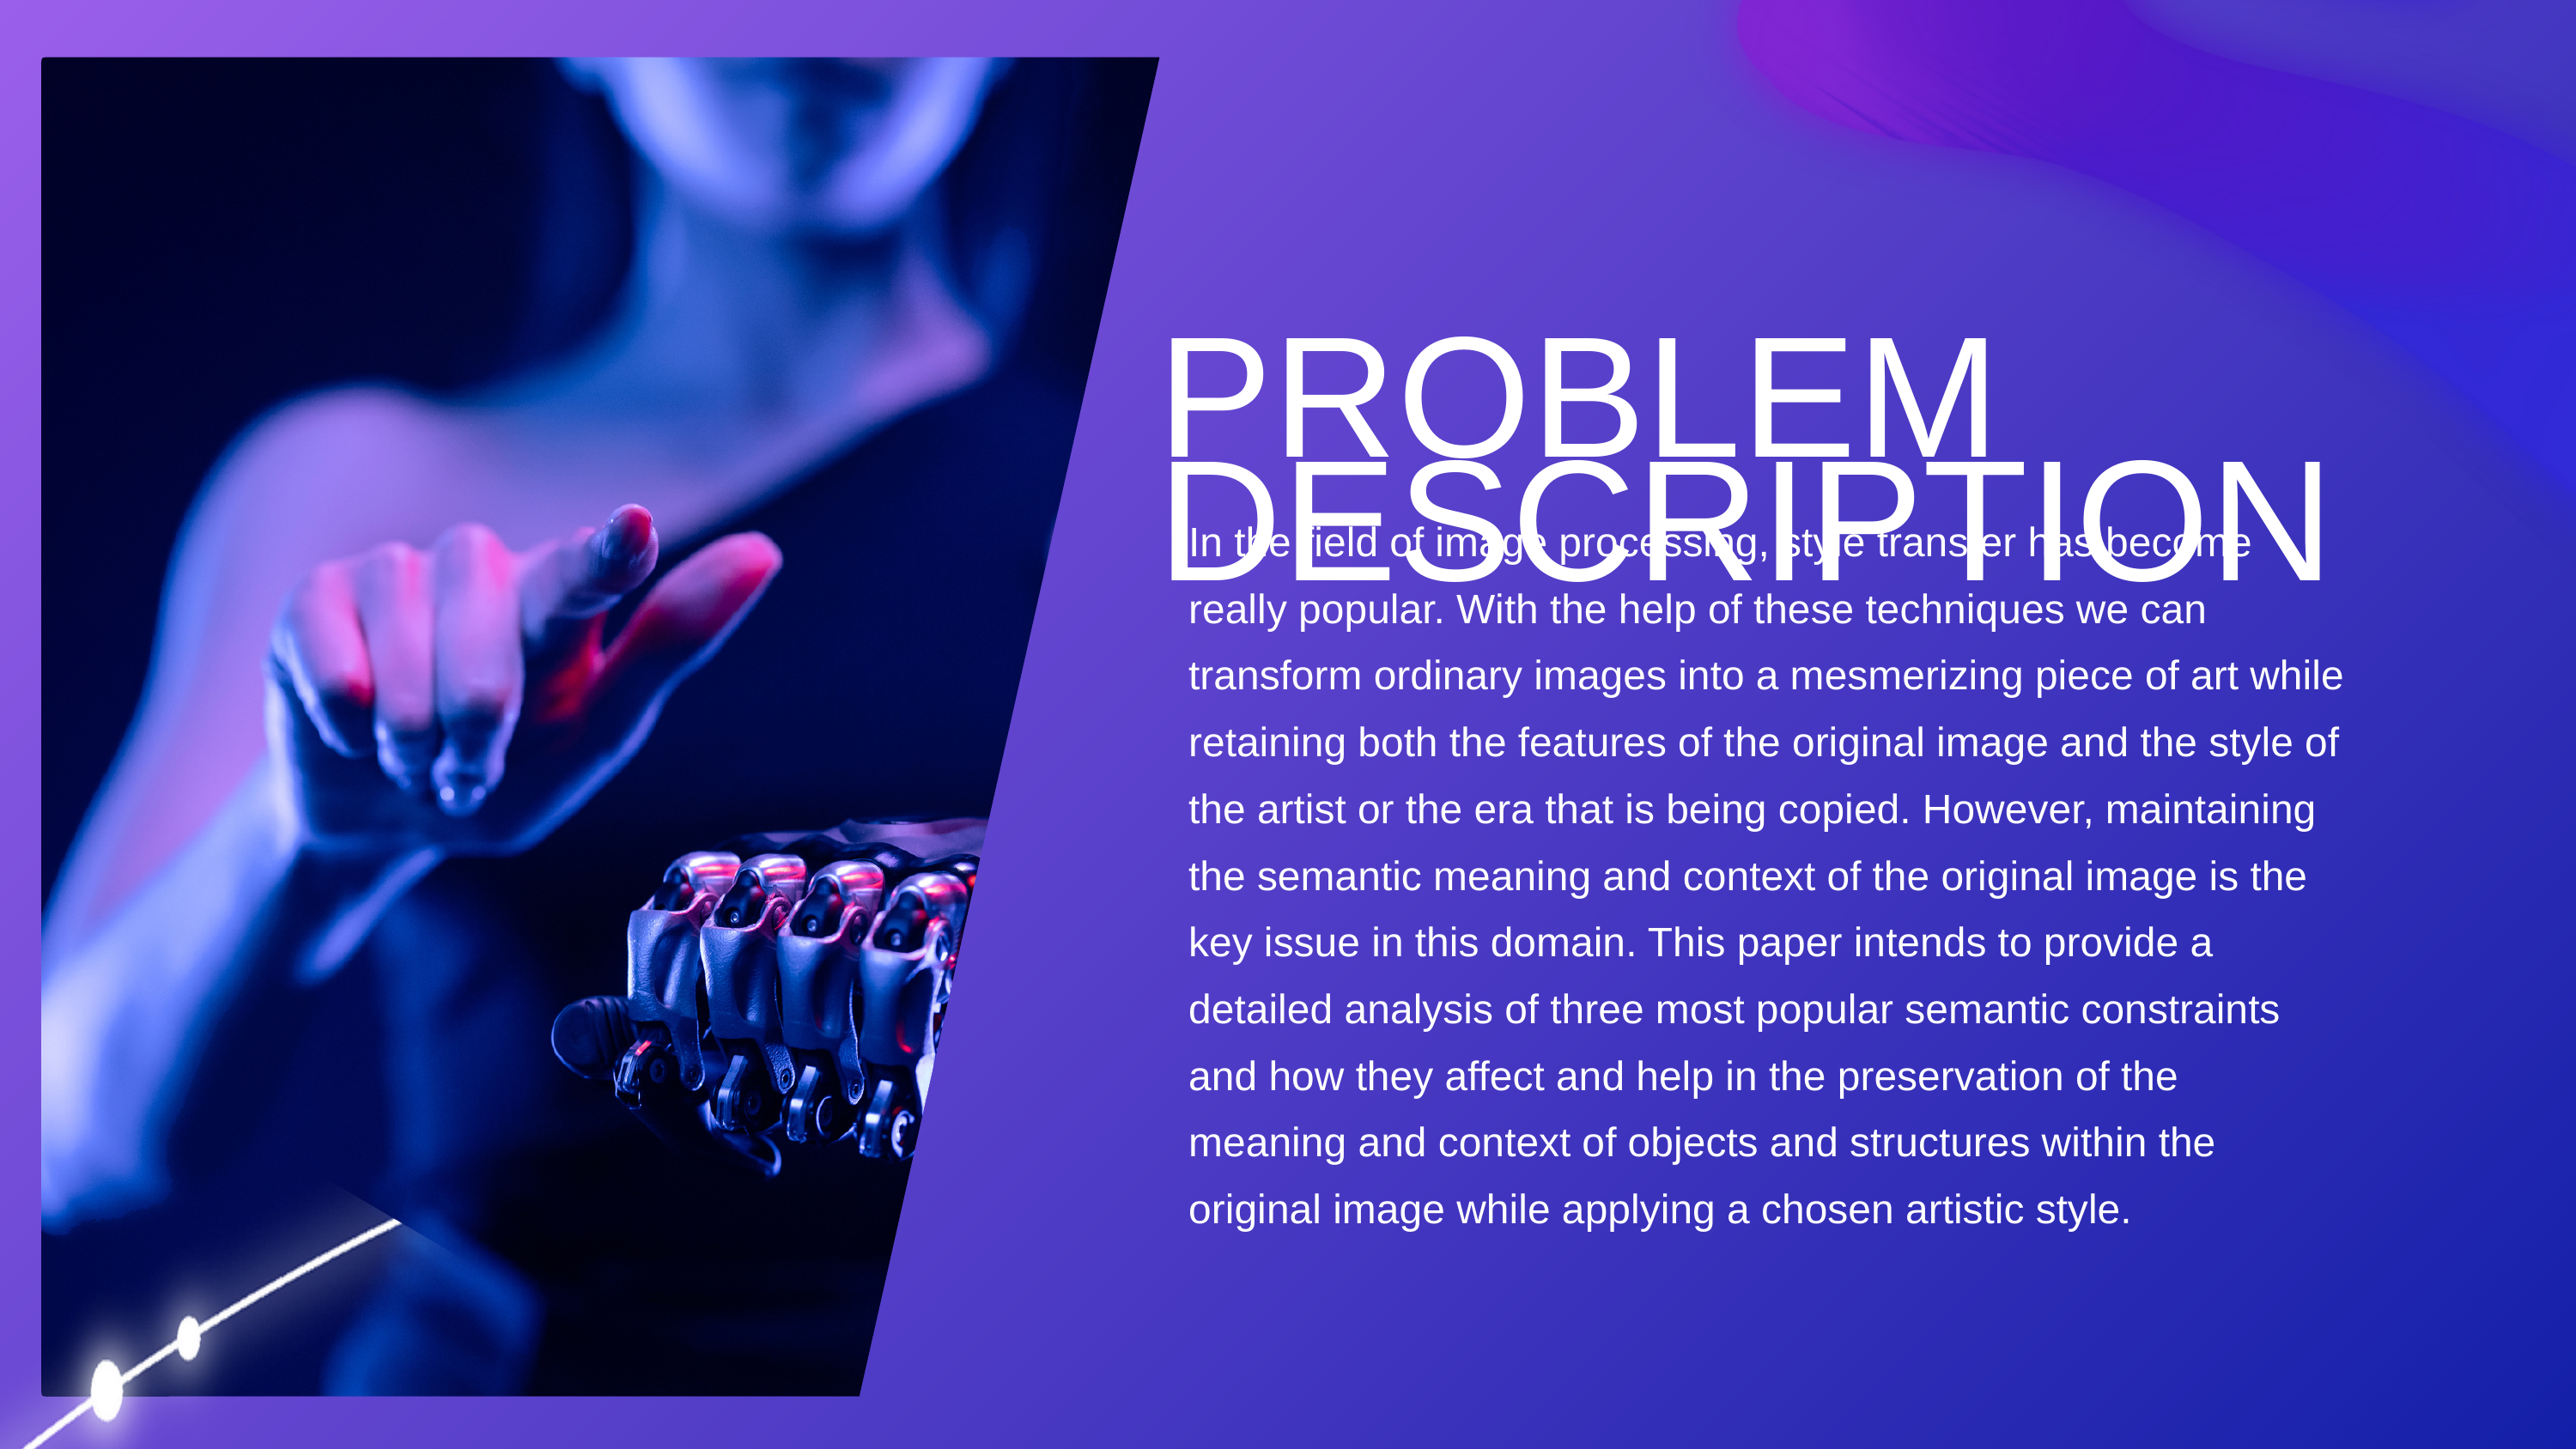

PROBLEM DESCRIPTION
In the field of image processing, style transfer has become really popular. With the help of these techniques we can transform ordinary images into a mesmerizing piece of art while retaining both the features of the original image and the style of the artist or the era that is being copied. However, maintaining the semantic meaning and context of the original image is the key issue in this domain. This paper intends to provide a detailed analysis of three most popular semantic constraints and how they affect and help in the preservation of the meaning and context of objects and structures within the original image while applying a chosen artistic style.